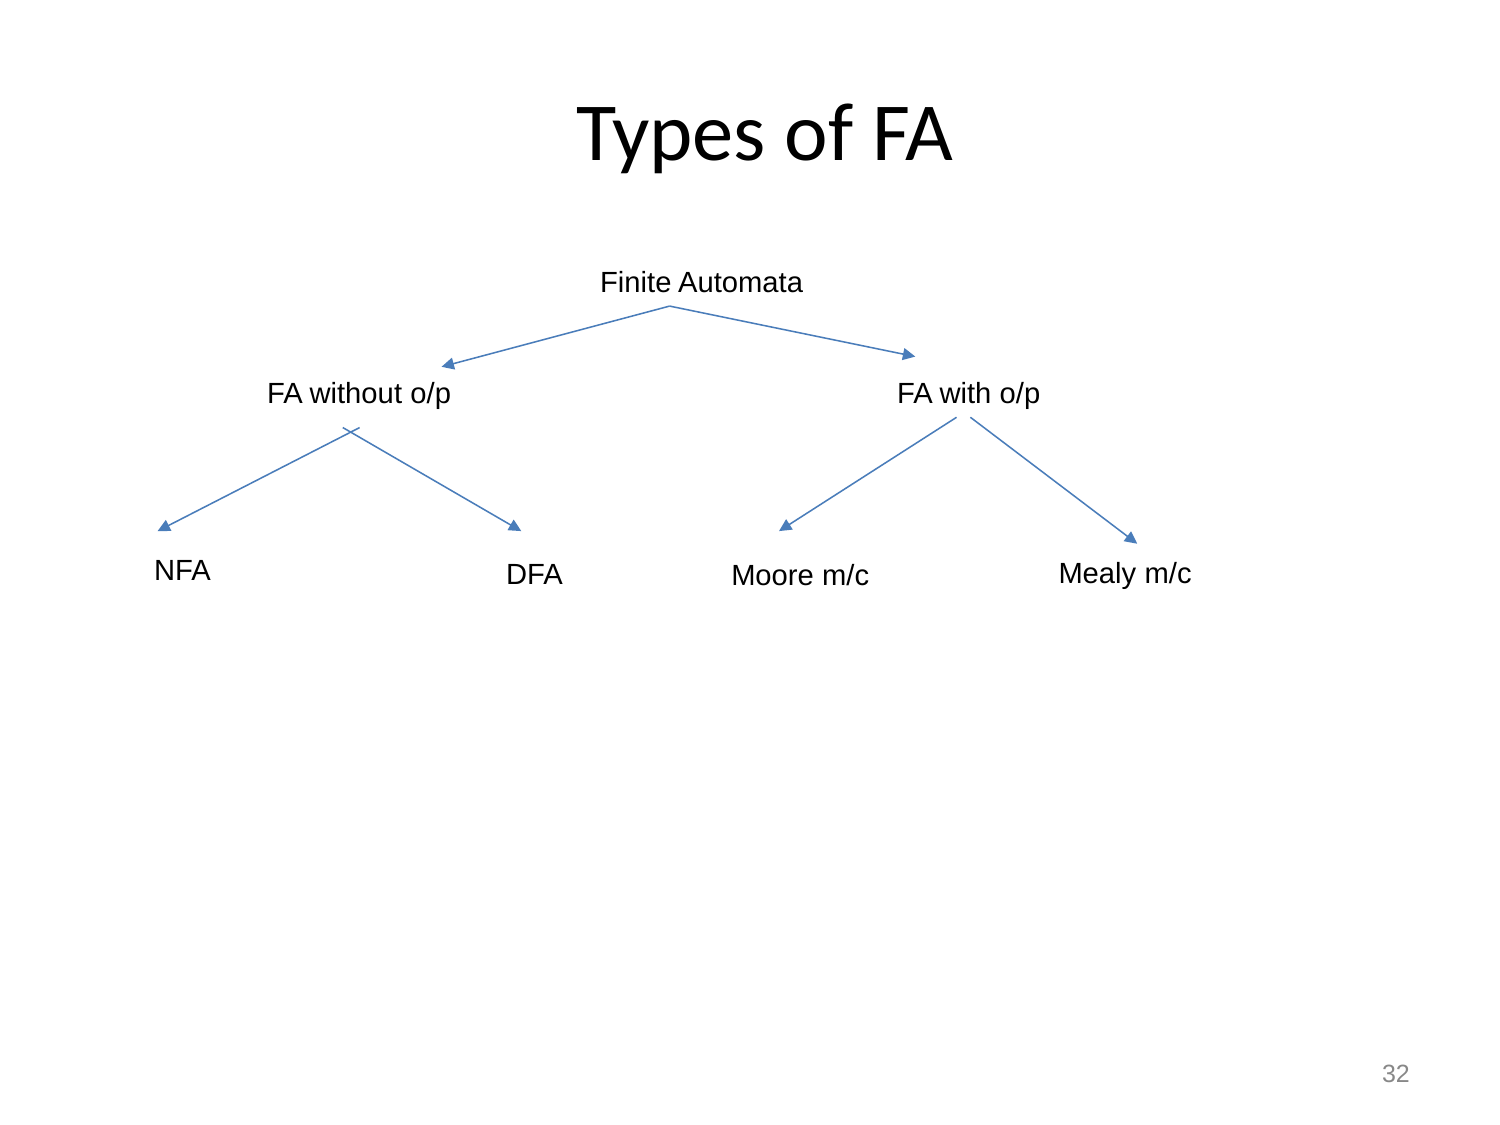

Types of FA
      Finite Automata
FA without o/p
FA with o/p
      NFA
Mealy m/c
      DFA
Moore m/c
32